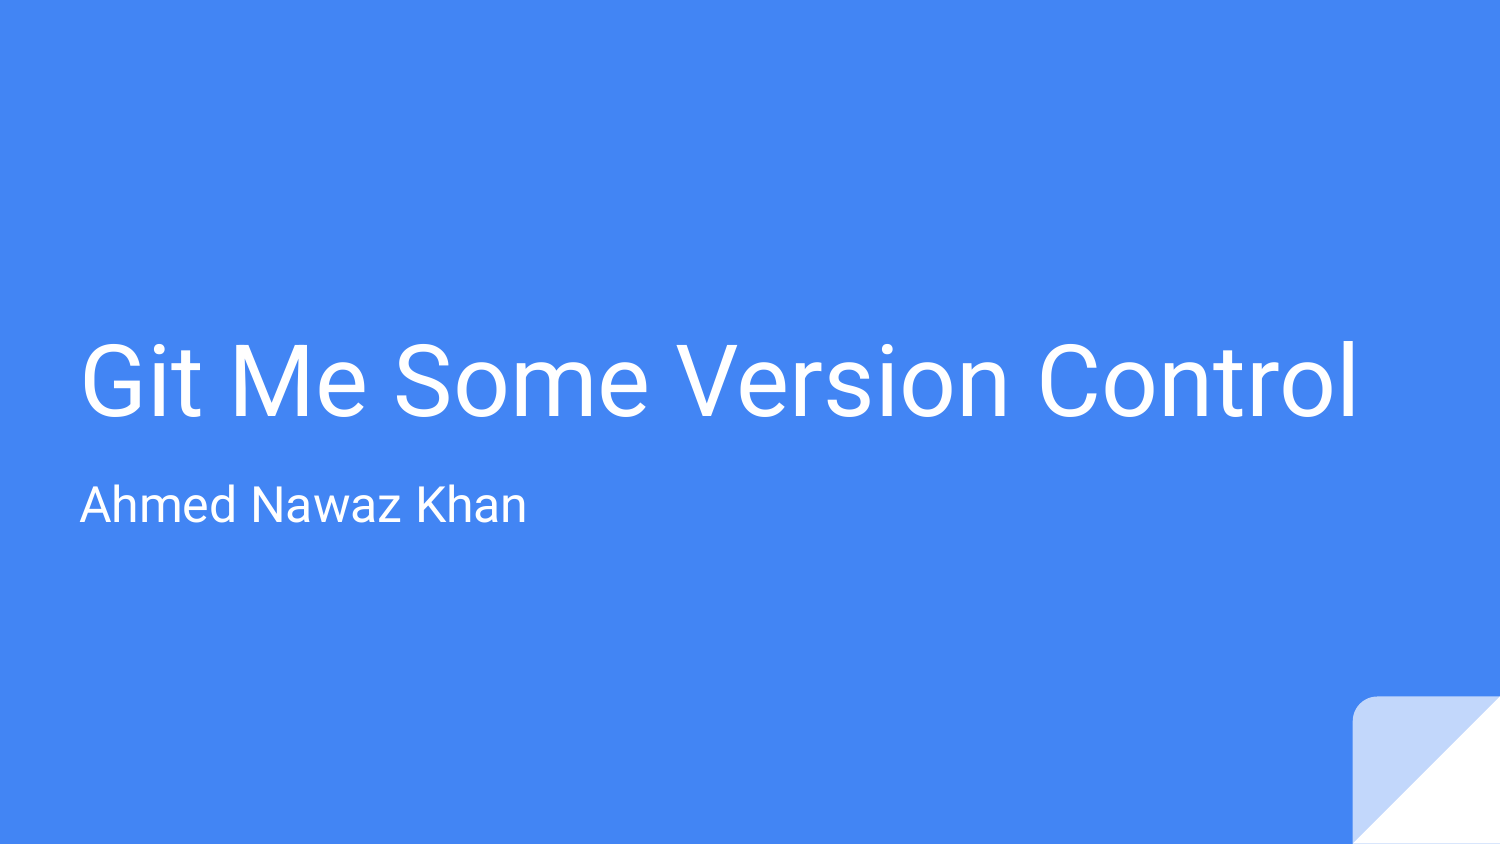

# Git Me Some Version Control
Ahmed Nawaz Khan